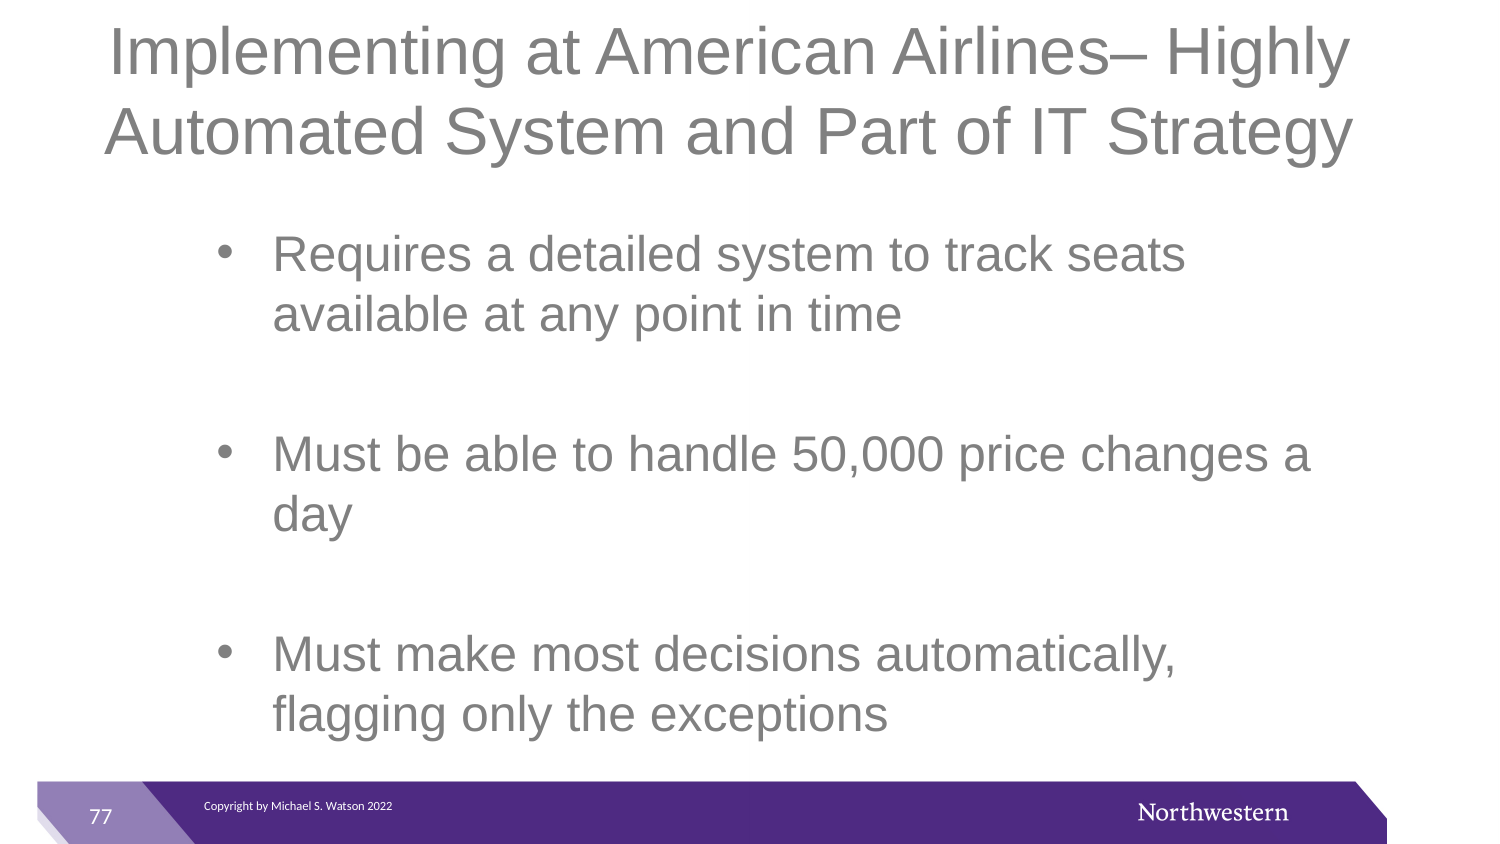

# Implementing at American Airlines– Highly Automated System and Part of IT Strategy
Requires a detailed system to track seats available at any point in time

Must be able to handle 50,000 price changes a day

Must make most decisions automatically, flagging only the exceptions